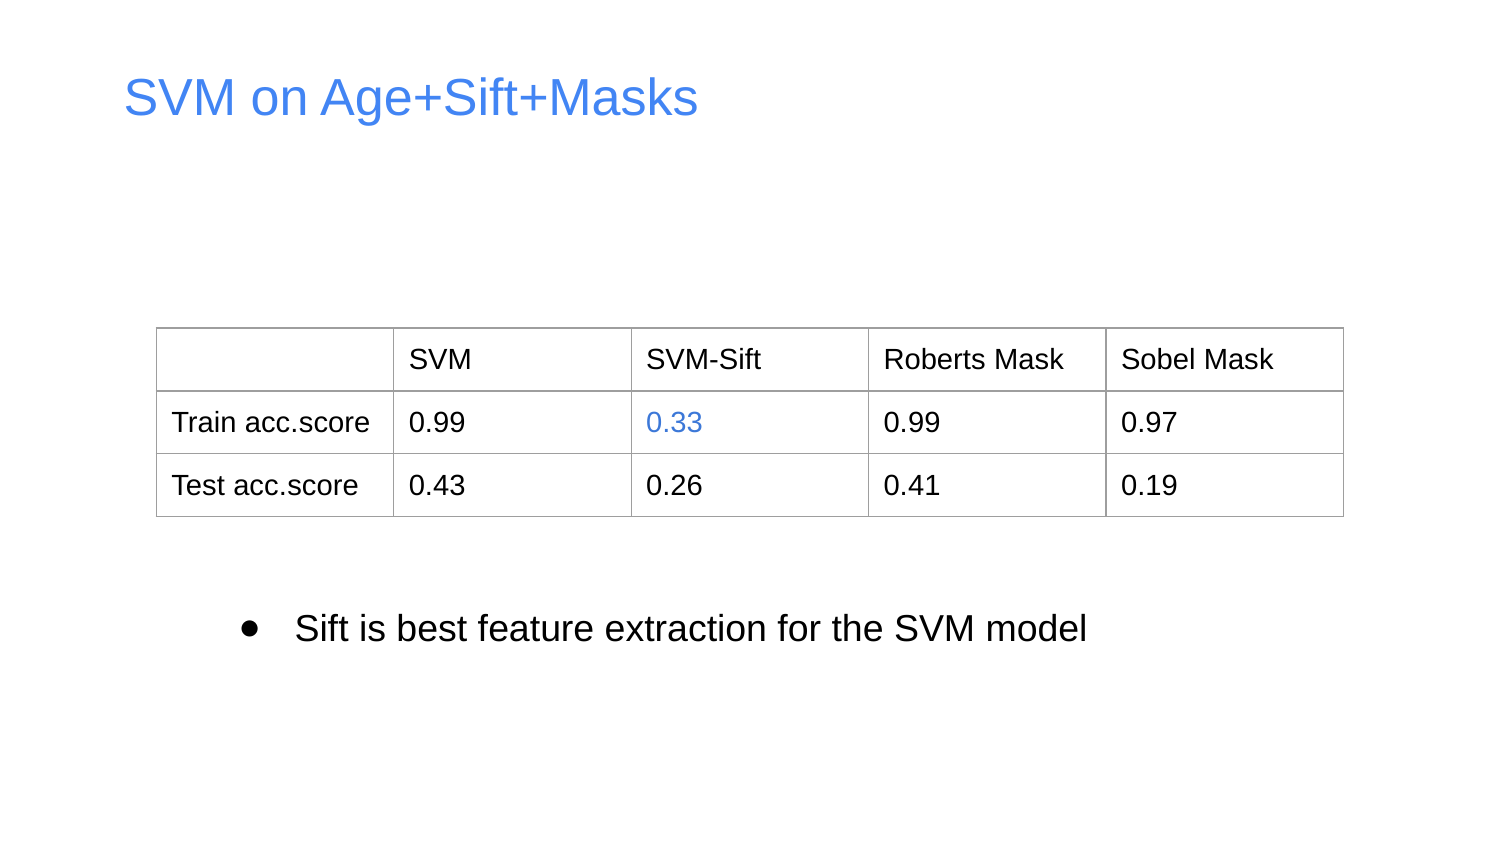

SVM on Age+Sift+Masks
|  | SVM | SVM-Sift | Roberts Mask | Sobel Mask |
| --- | --- | --- | --- | --- |
| Train acc.score | 0.99 | 0.33 | 0.99 | 0.97 |
| Test acc.score | 0.43 | 0.26 | 0.41 | 0.19 |
Sift is best feature extraction for the SVM model